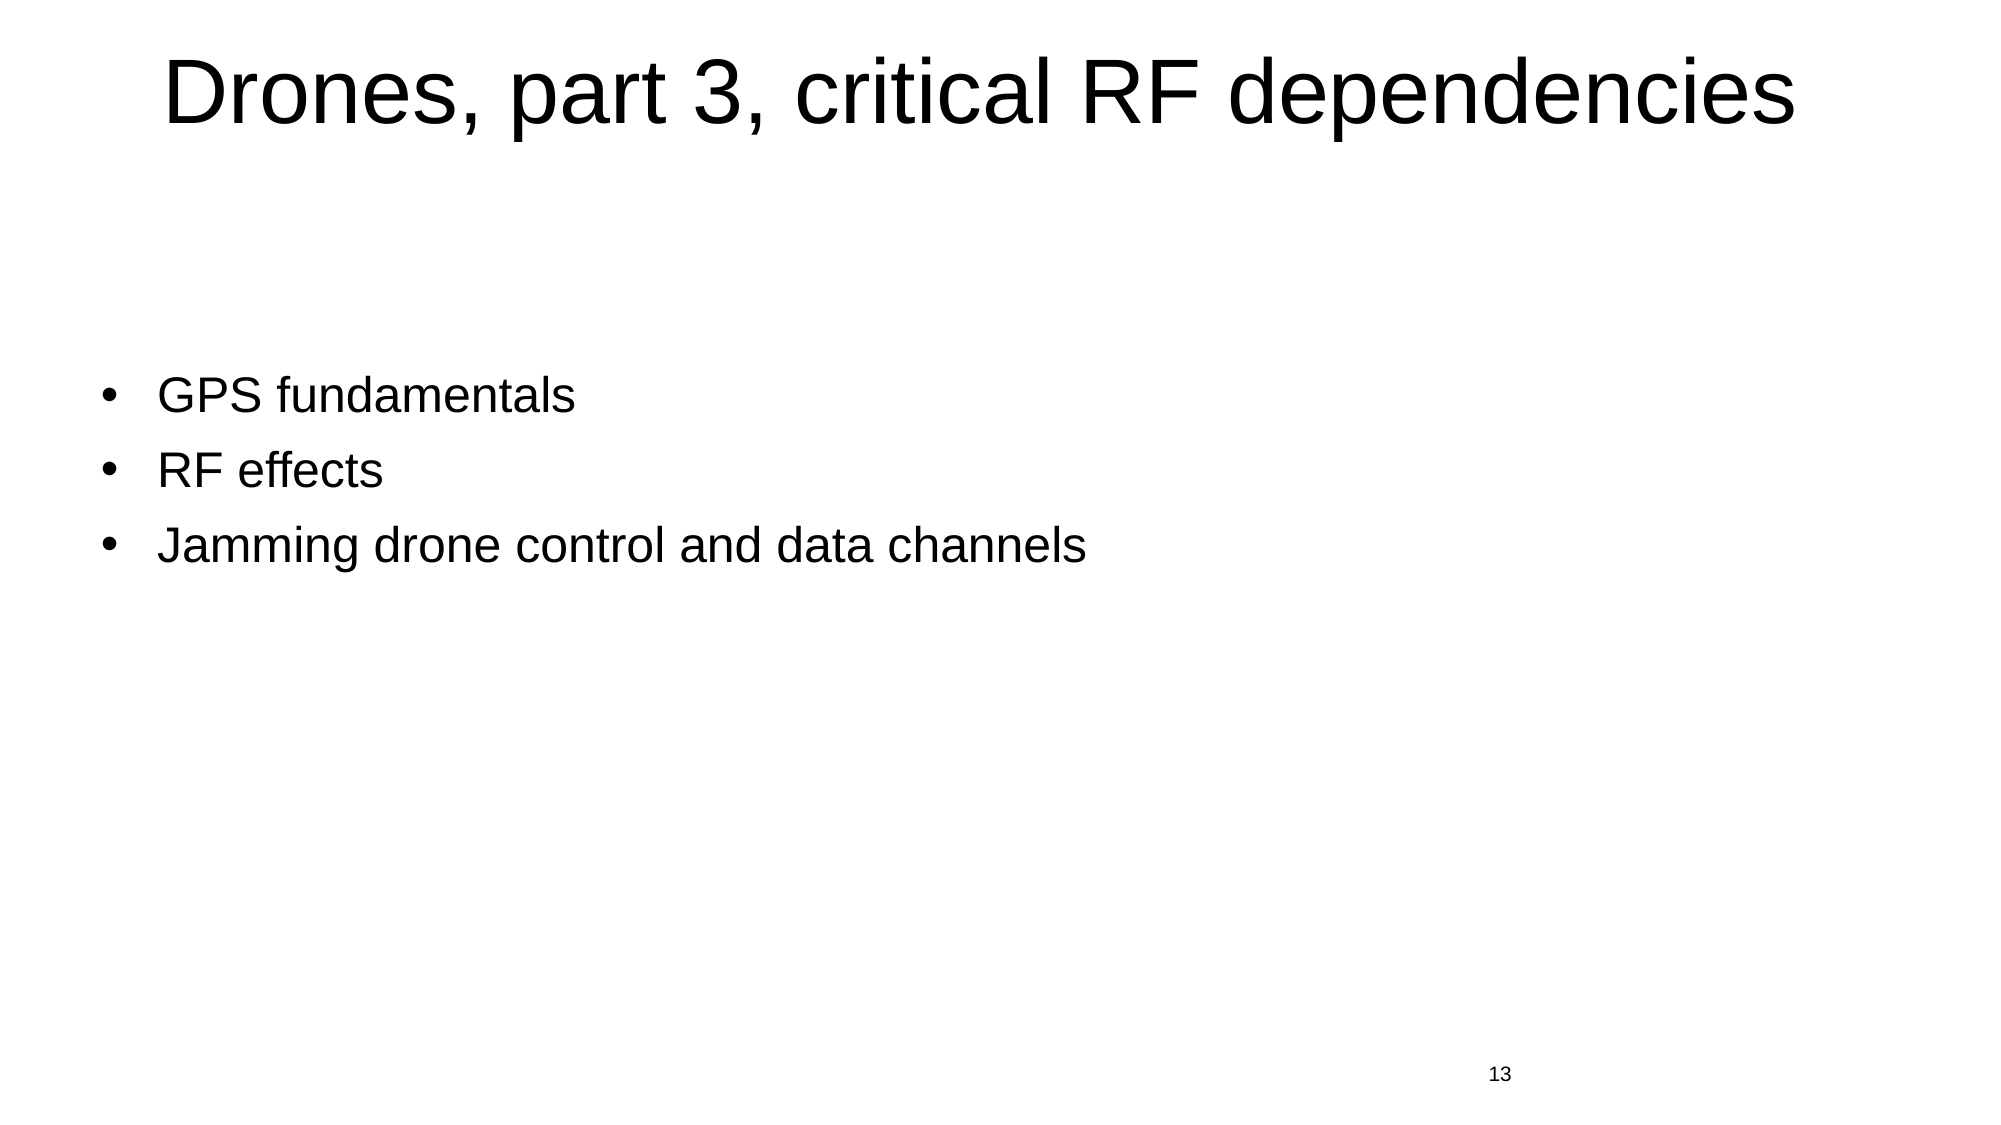

# Drones, part 3, critical RF dependencies
GPS fundamentals
RF effects
Jamming drone control and data channels
13